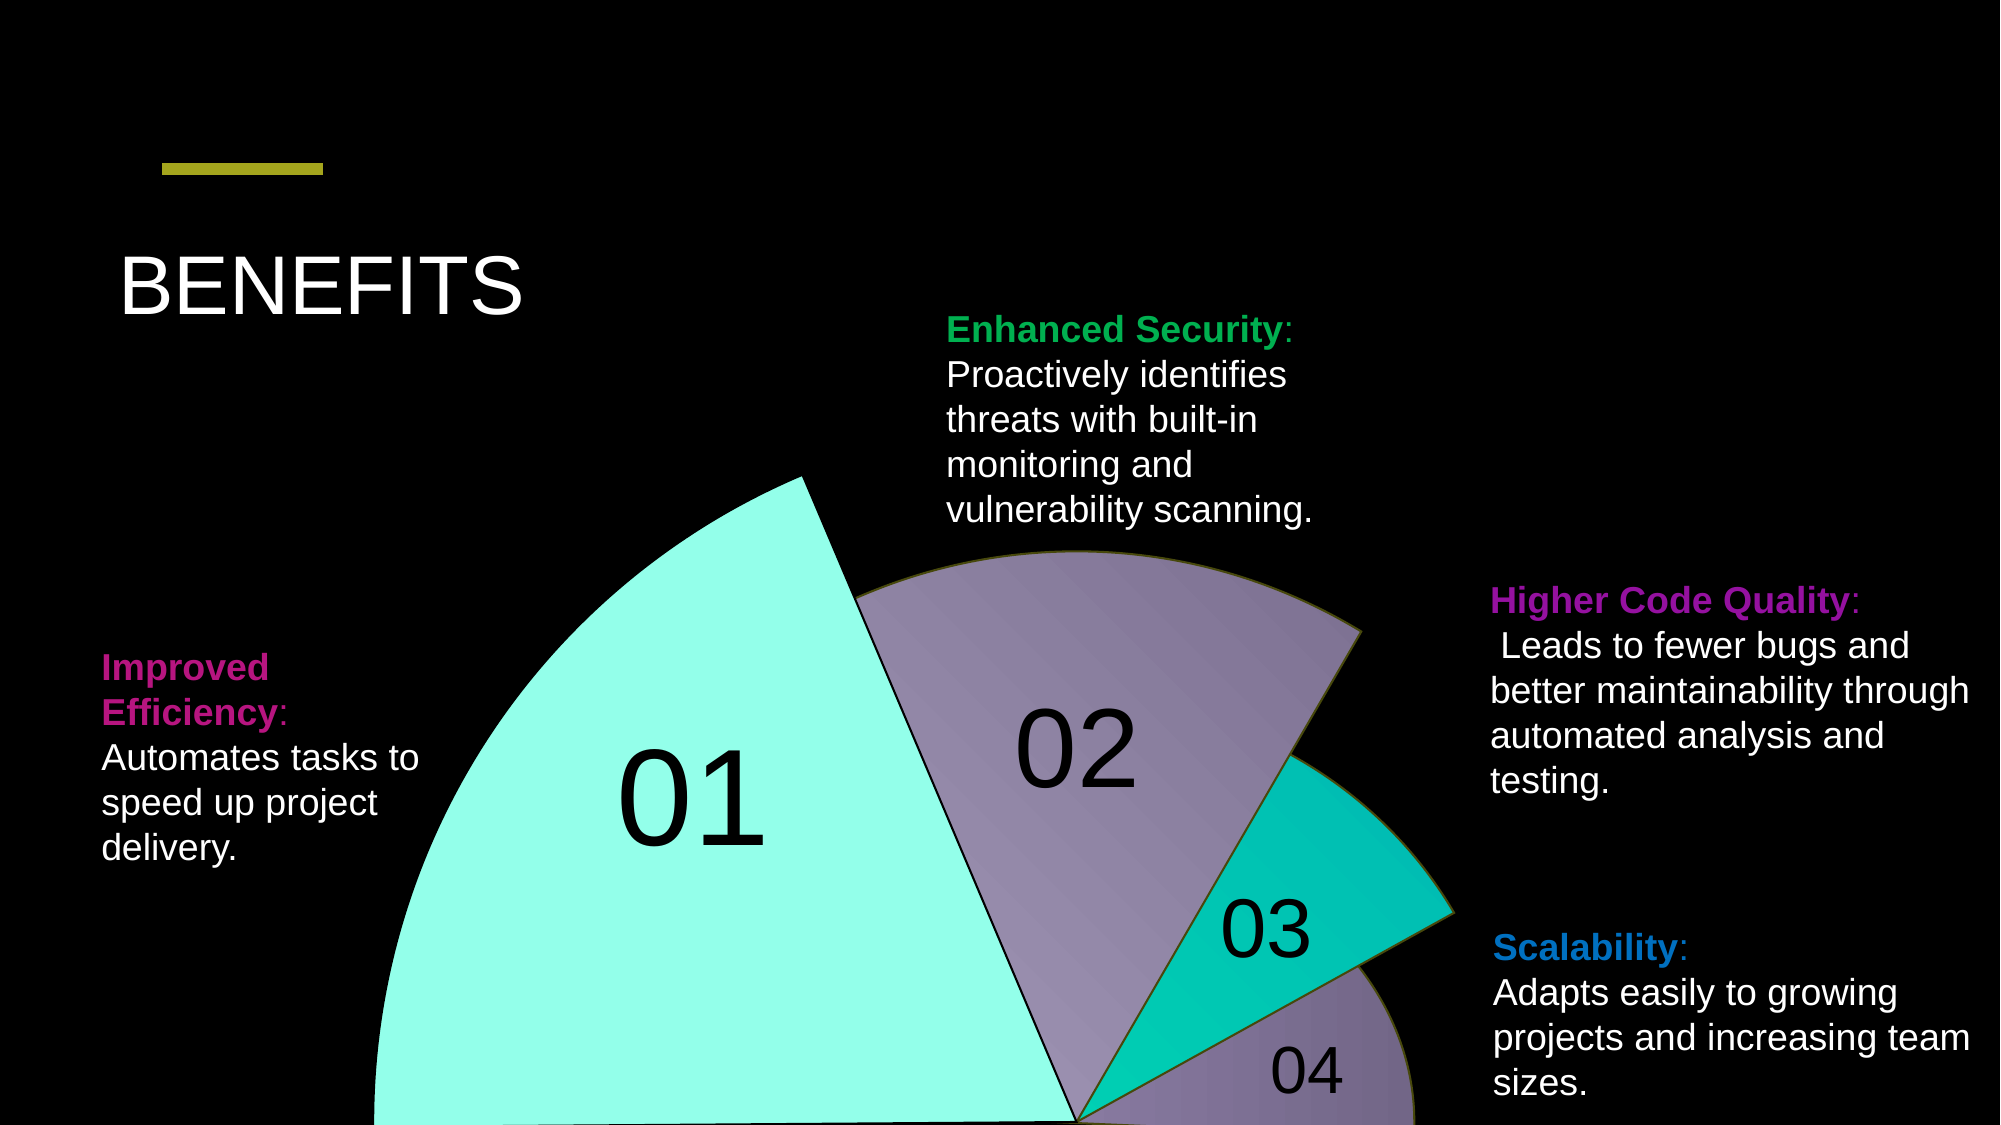

BENEFITS
Enhanced Security: Proactively identifies threats with built-in monitoring and vulnerability scanning.

01

02
Higher Code Quality:
 Leads to fewer bugs and better maintainability through automated analysis and testing.
Improved Efficiency: Automates tasks to speed up project delivery.

03

04
Scalability:
Adapts easily to growing projects and increasing team sizes.